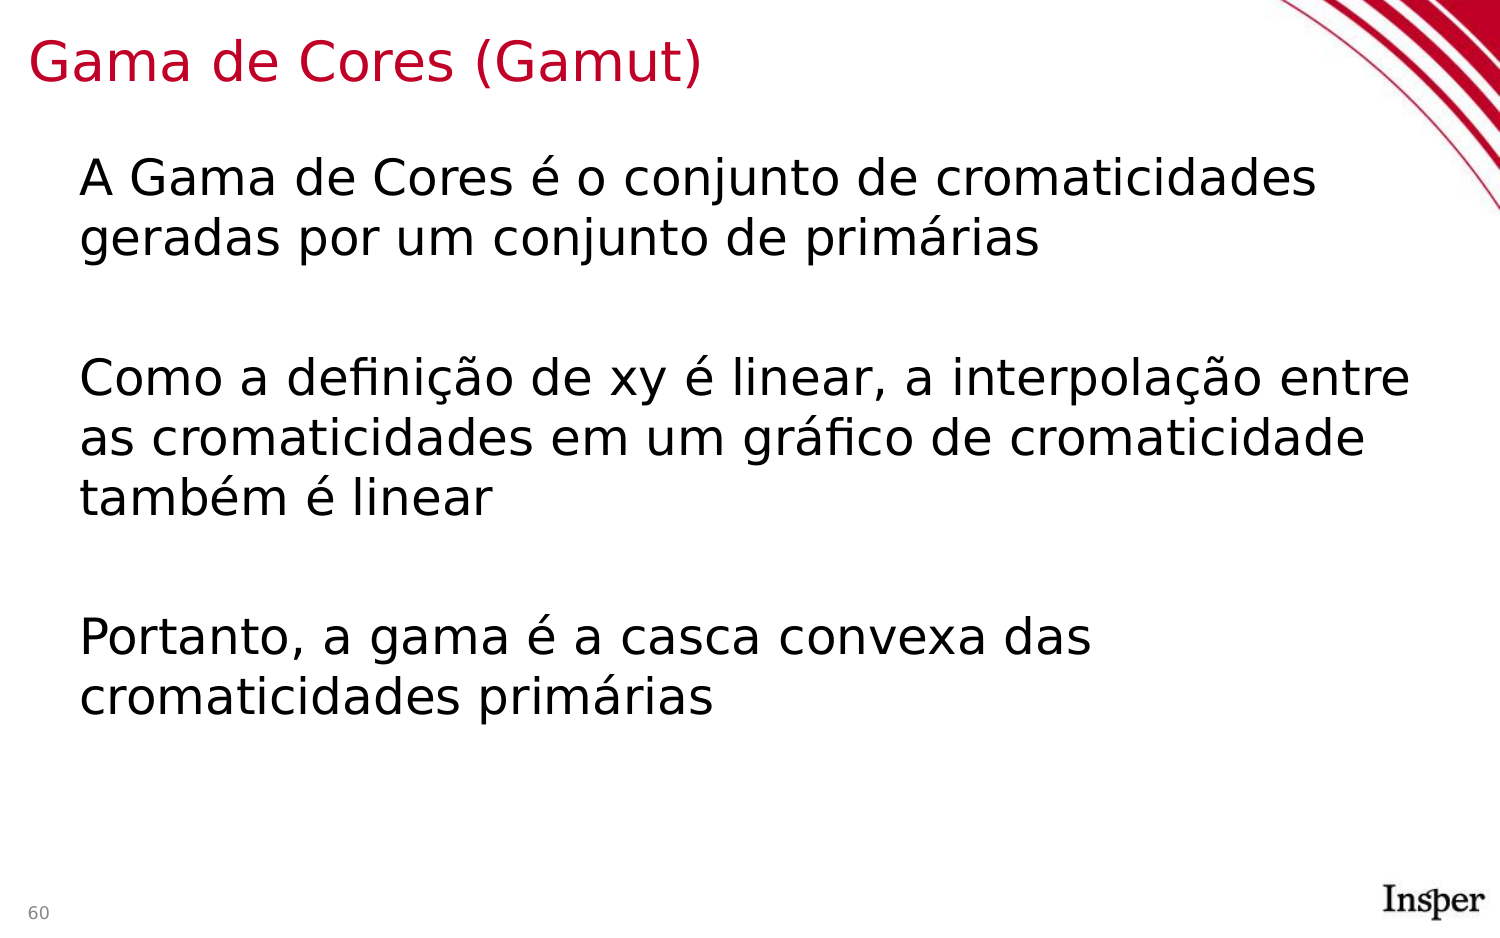

# Gama de Cores (Gamut)
A Gama de Cores é o conjunto de cromaticidades geradas por um conjunto de primárias

Como a definição de xy é linear, a interpolação entre as cromaticidades em um gráfico de cromaticidade também é linear

Portanto, a gama é a casca convexa das cromaticidades primárias
60